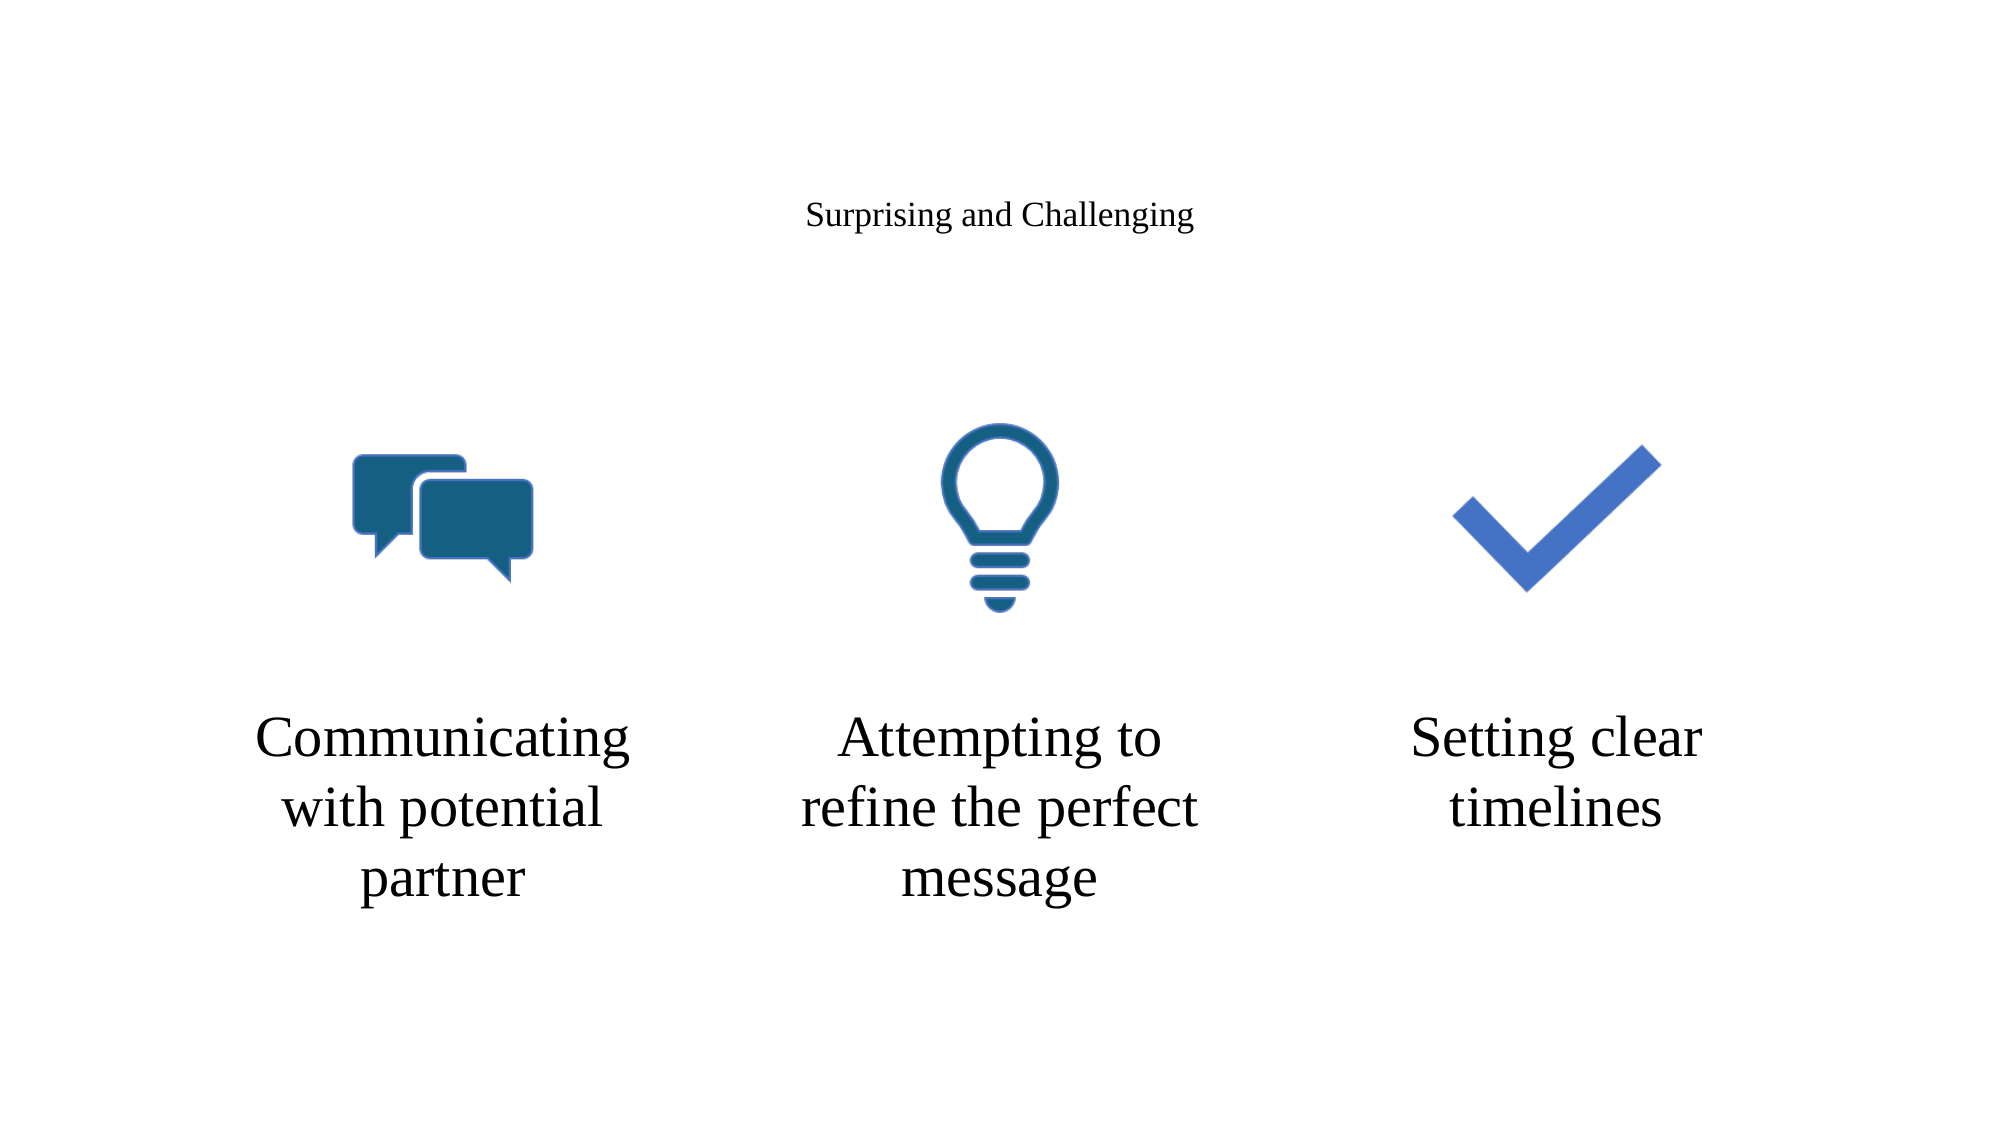

# Surprising and Challenging

Communicating with potential partner
Attempting to refine the perfect message
Setting clear timelines